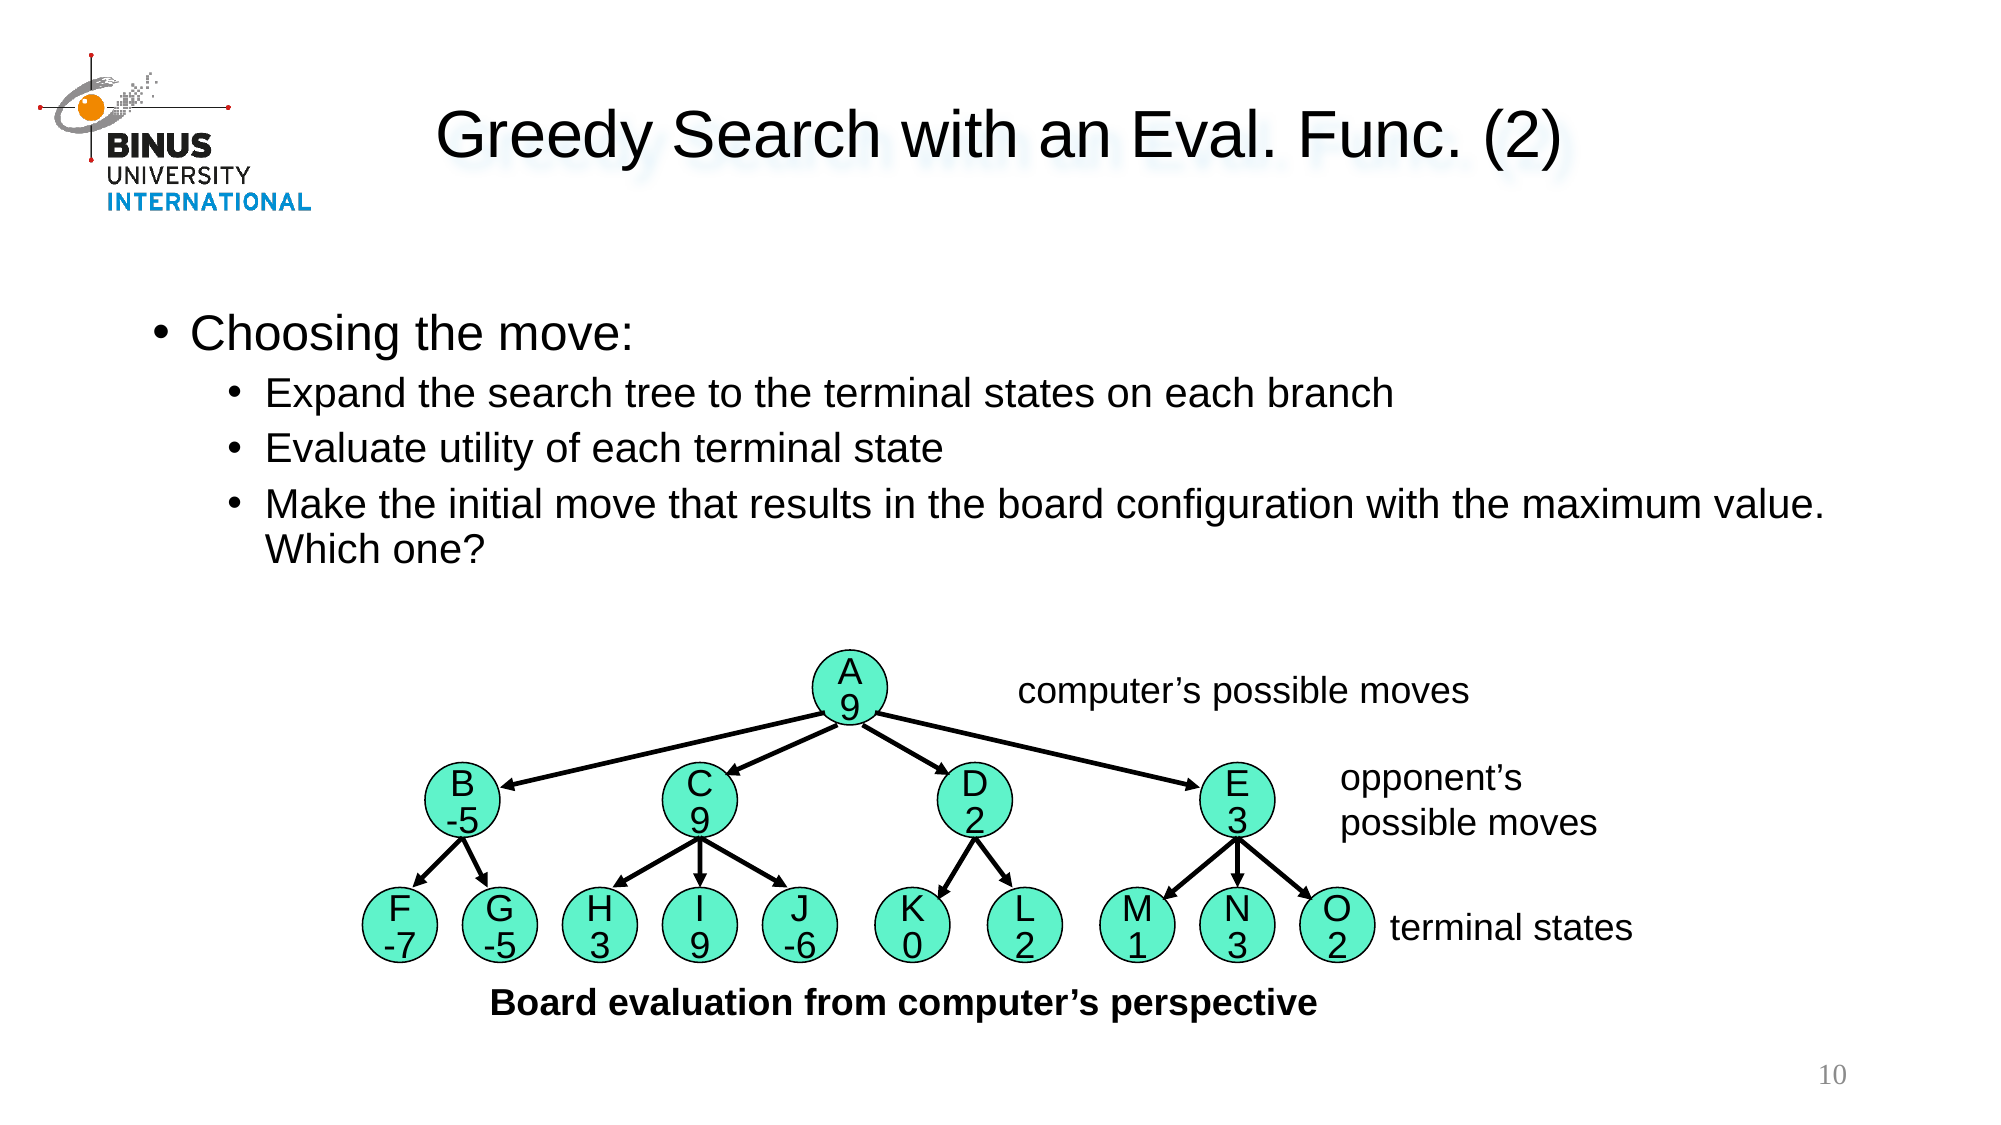

Greedy Search with an Eval. Func. (2)
Choosing the move:
Expand the search tree to the terminal states on each branch
Evaluate utility of each terminal state
Make the initial move that results in the board configuration with the maximum value. Which one?
A
9
computer’s possible moves

opponent’s
possible moves
B
-5
C
9
D
2
E
3

F
-7
G
-5
H
3
I
9
J
-6
K
0
L
2
M
1
N
3
O
2
terminal states
Board evaluation from computer’s perspective
10